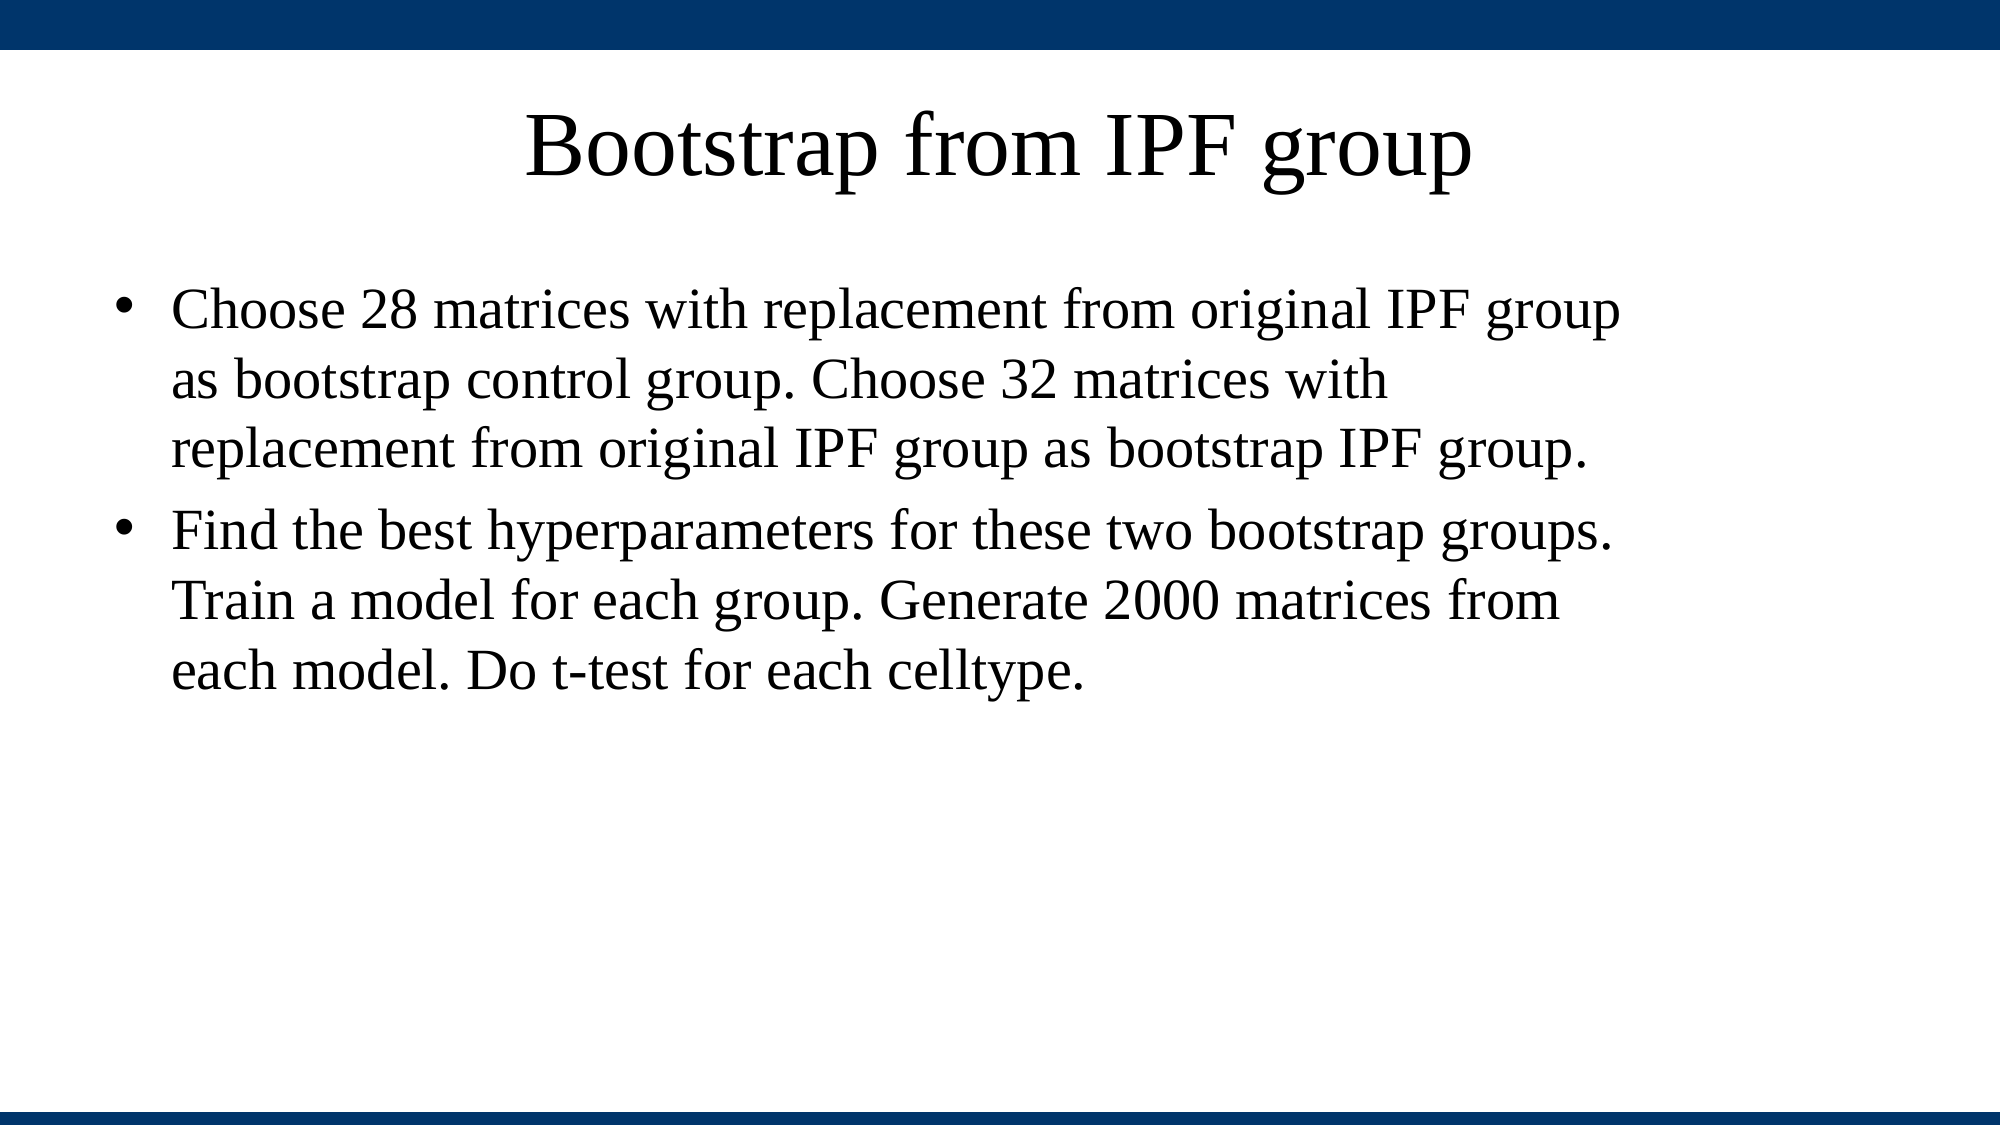

# Bootstrap from IPF group
Choose 28 matrices with replacement from original IPF group as bootstrap control group. Choose 32 matrices with replacement from original IPF group as bootstrap IPF group.
Find the best hyperparameters for these two bootstrap groups. Train a model for each group. Generate 2000 matrices from each model. Do t-test for each celltype.